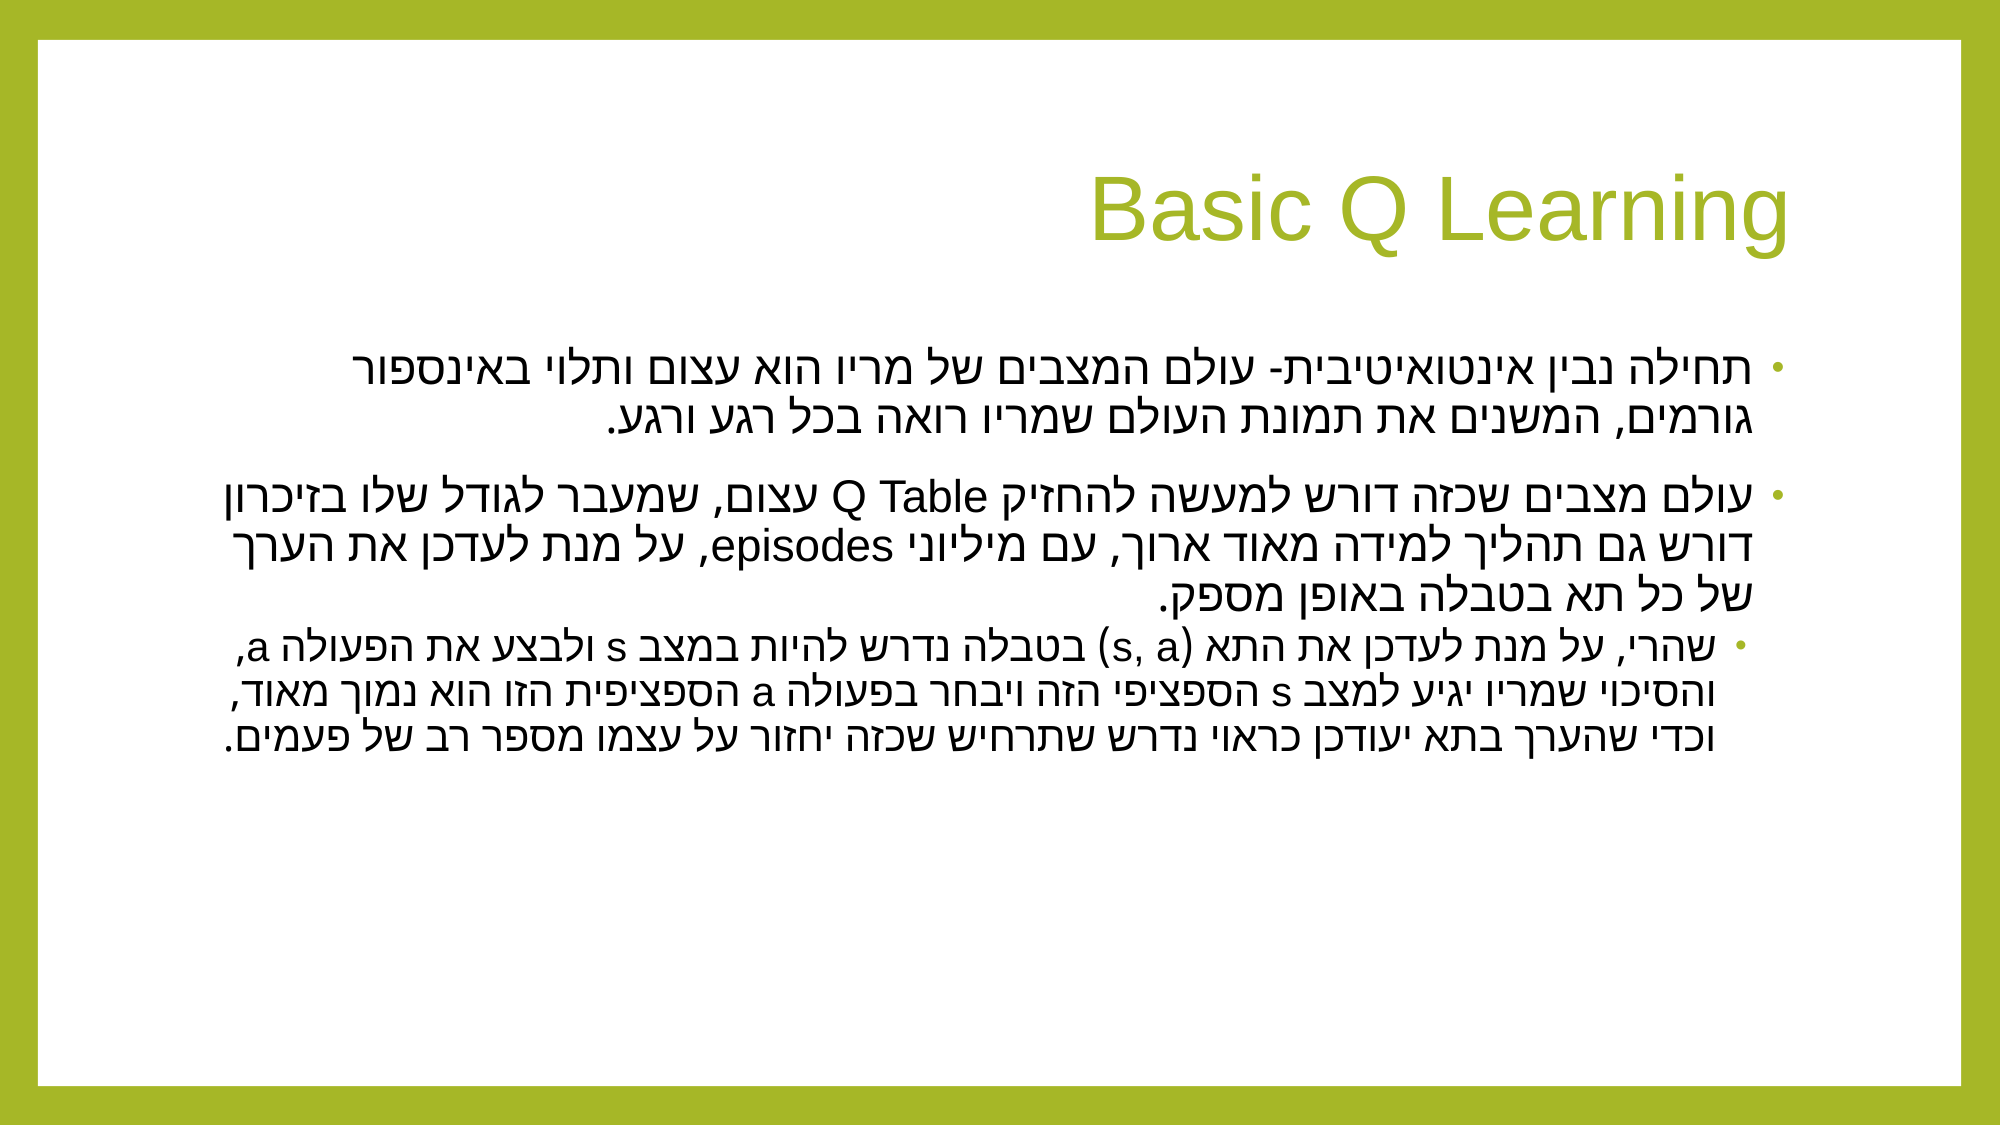

# Basic Q Learning
תחילה נבין אינטואיטיבית- עולם המצבים של מריו הוא עצום ותלוי באינספור גורמים, המשנים את תמונת העולם שמריו רואה בכל רגע ורגע.
עולם מצבים שכזה דורש למעשה להחזיק Q Table עצום, שמעבר לגודל שלו בזיכרון דורש גם תהליך למידה מאוד ארוך, עם מיליוני episodes, על מנת לעדכן את הערך של כל תא בטבלה באופן מספק.
שהרי, על מנת לעדכן את התא (s, a) בטבלה נדרש להיות במצב s ולבצע את הפעולה a, והסיכוי שמריו יגיע למצב s הספציפי הזה ויבחר בפעולה a הספציפית הזו הוא נמוך מאוד, וכדי שהערך בתא יעודכן כראוי נדרש שתרחיש שכזה יחזור על עצמו מספר רב של פעמים.